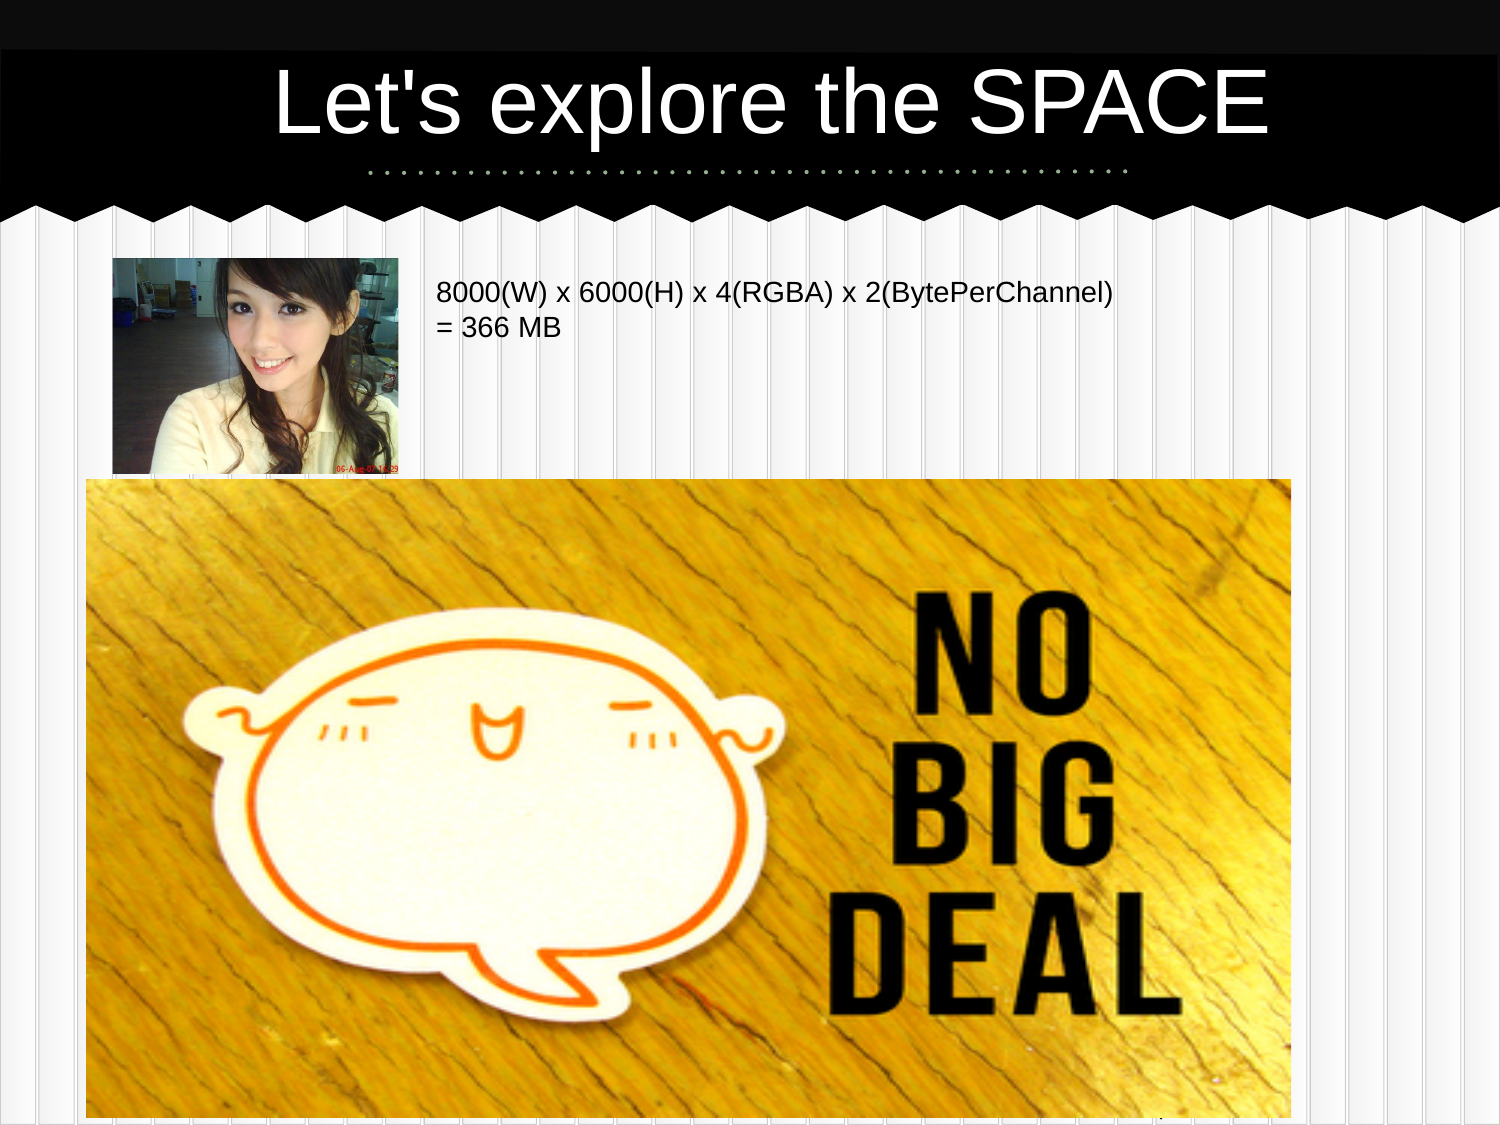

# Let's explore the SPACE

8000(W) x 6000(H) x 4(RGBA) x 2(BytePerChannel) = 366 MB
Space Start
Heap

Space End